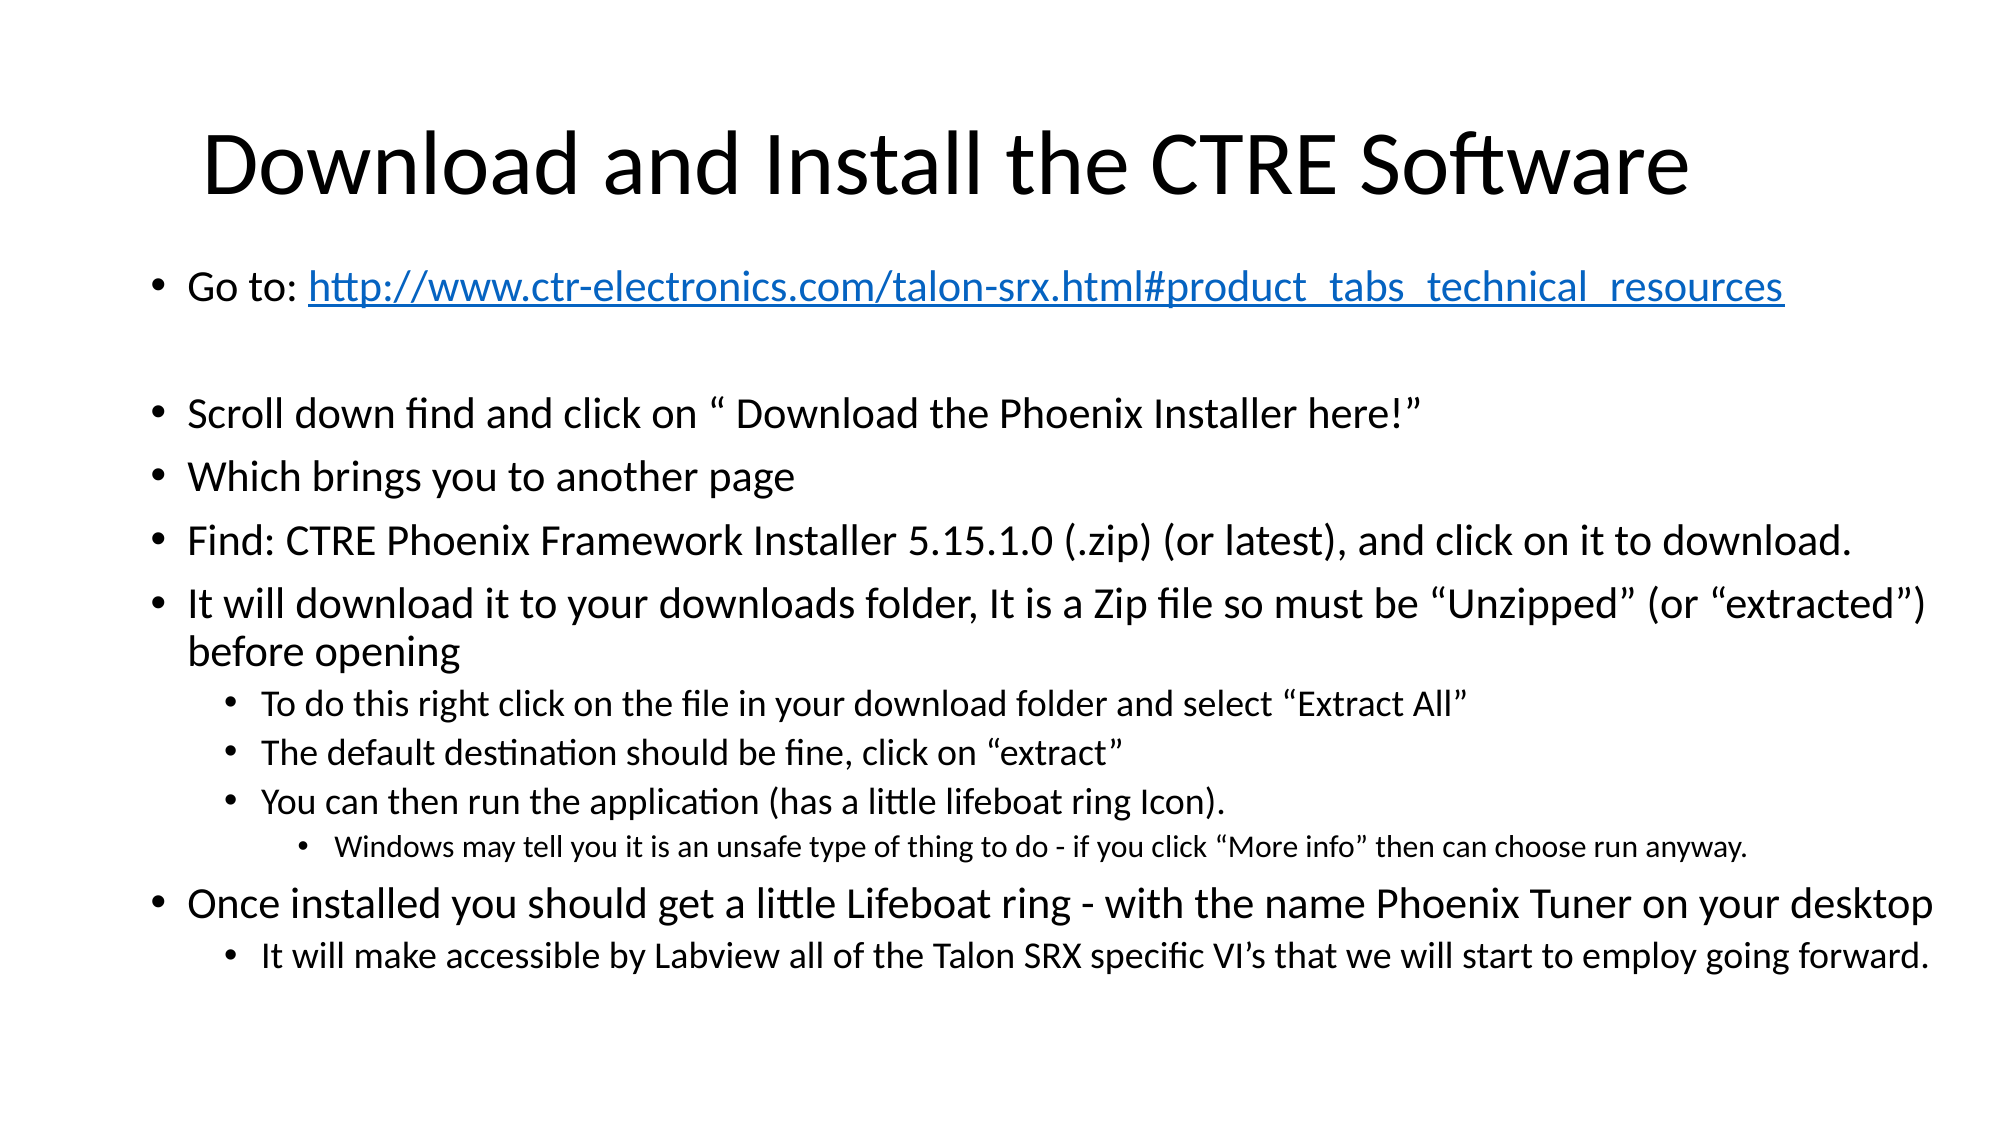

# Download and Install the CTRE Software
Go to: http://www.ctr-electronics.com/talon-srx.html#product_tabs_technical_resources

Scroll down find and click on “ Download the Phoenix Installer here!”
Which brings you to another page
Find: CTRE Phoenix Framework Installer 5.15.1.0 (.zip) (or latest), and click on it to download.
It will download it to your downloads folder, It is a Zip file so must be “Unzipped” (or “extracted”) before opening
To do this right click on the file in your download folder and select “Extract All”
The default destination should be fine, click on “extract”
You can then run the application (has a little lifeboat ring Icon).
Windows may tell you it is an unsafe type of thing to do - if you click “More info” then can choose run anyway.
Once installed you should get a little Lifeboat ring - with the name Phoenix Tuner on your desktop
It will make accessible by Labview all of the Talon SRX specific VI’s that we will start to employ going forward.